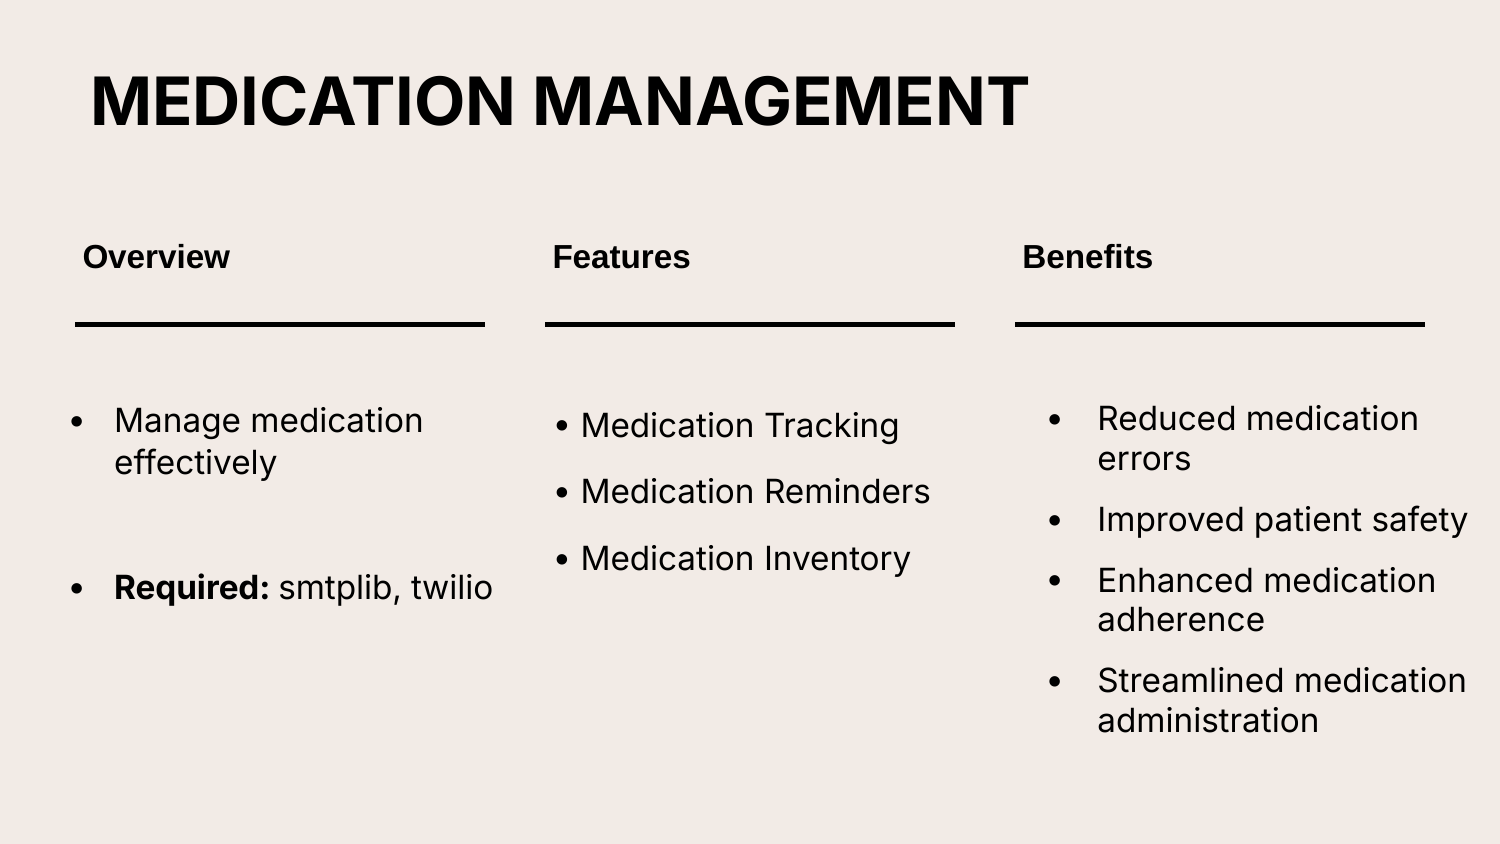

# MEDICATION MANAGEMENT
Overview
Features
Benefits
Manage medication effectively

Required: smtplib, twilio
Reduced medication errors
Improved patient safety
Enhanced medication adherence
Streamlined medication administration
Medication Tracking
Medication Reminders
Medication Inventory